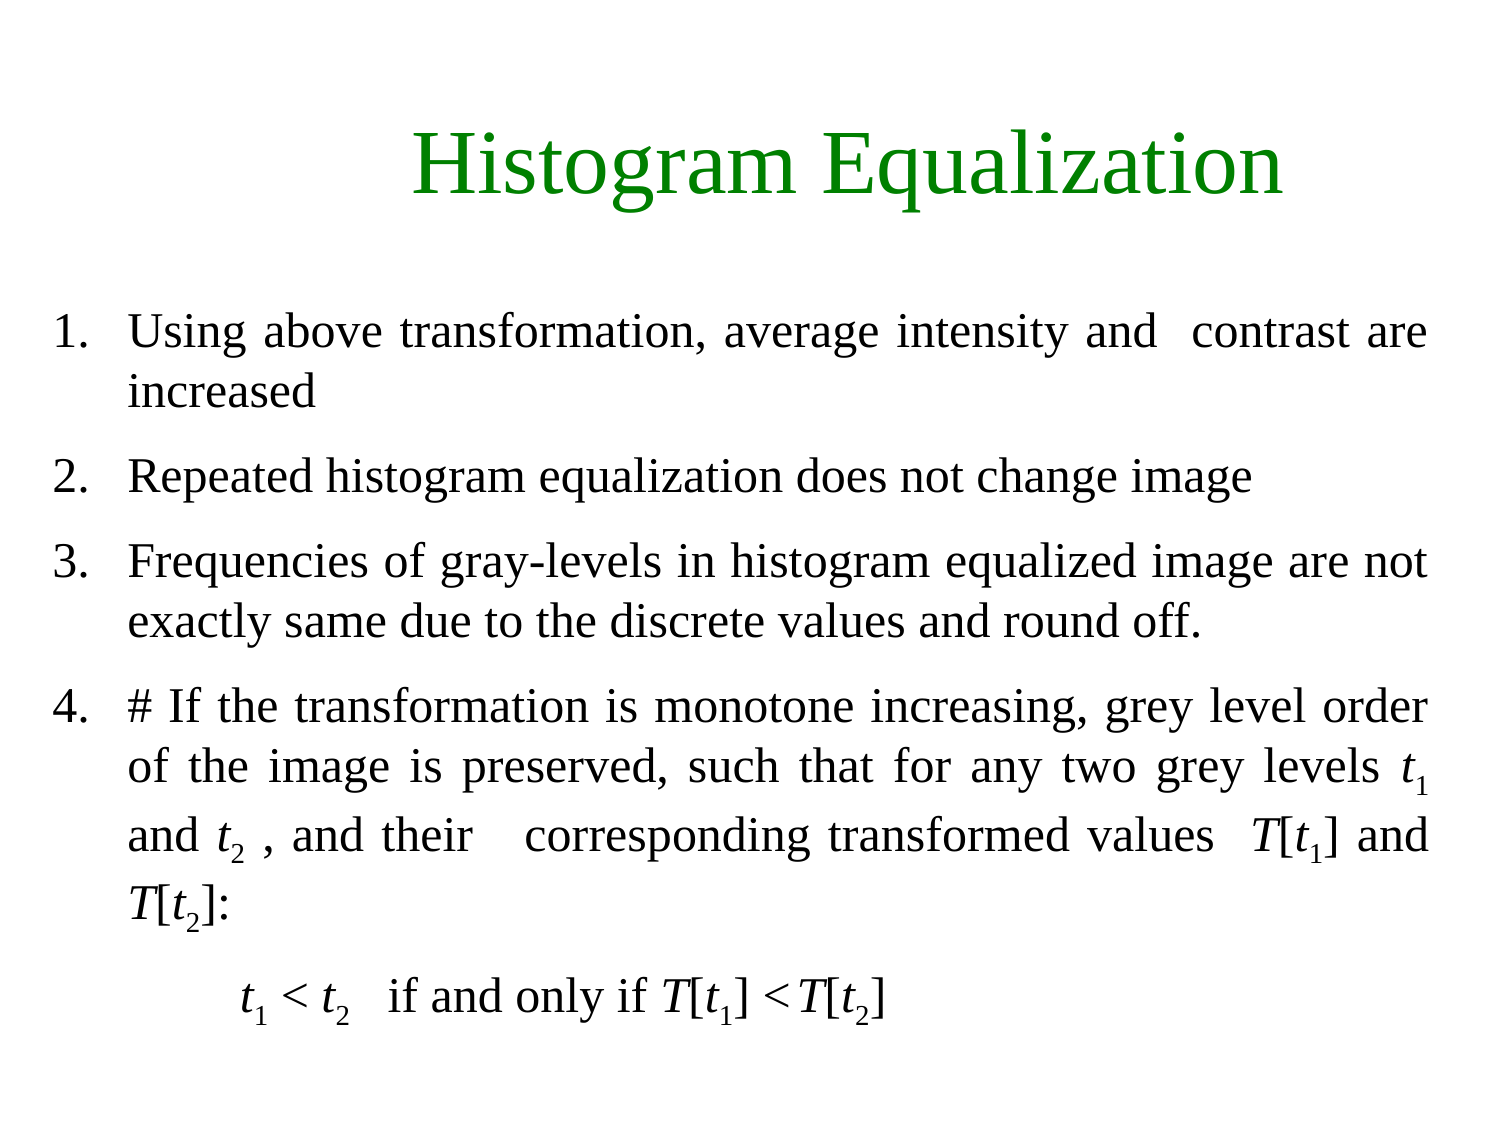

Histogram Equalization
Using above transformation, average intensity and  contrast are increased
Repeated histogram equalization does not change image
Frequencies of gray-levels in histogram equalized image are not exactly same due to the discrete values and round off.
# If the transformation is monotone increasing, grey level order of the image is preserved, such that for any two grey levels t1 and t2 , and their   corresponding transformed values  T[t1] and T[t2]:
	   t1 < t2   if and only if T[t1] < T[t2]